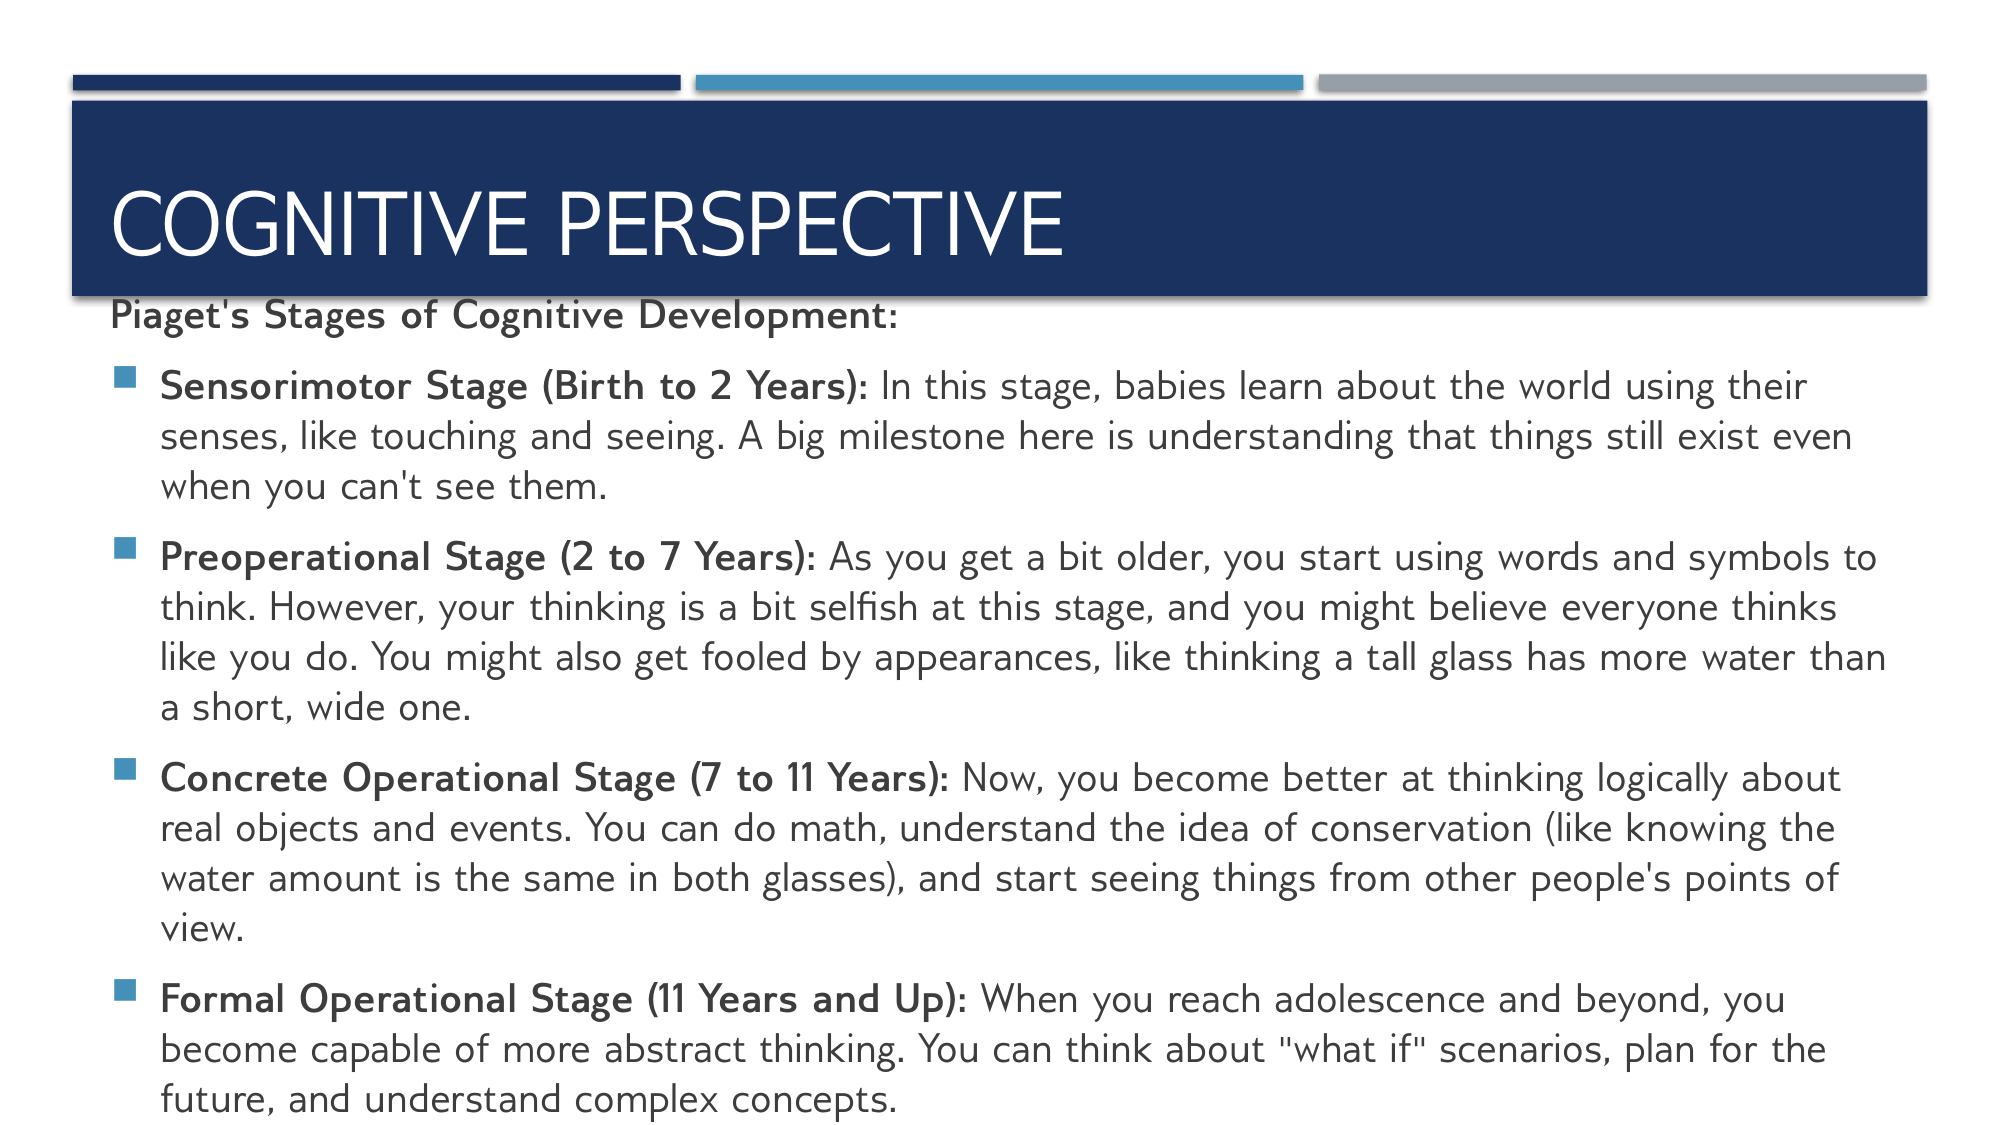

# Cognitive perspective
Piaget's Stages of Cognitive Development:
Sensorimotor Stage (Birth to 2 Years): In this stage, babies learn about the world using their senses, like touching and seeing. A big milestone here is understanding that things still exist even when you can't see them.
Preoperational Stage (2 to 7 Years): As you get a bit older, you start using words and symbols to think. However, your thinking is a bit selfish at this stage, and you might believe everyone thinks like you do. You might also get fooled by appearances, like thinking a tall glass has more water than a short, wide one.
Concrete Operational Stage (7 to 11 Years): Now, you become better at thinking logically about real objects and events. You can do math, understand the idea of conservation (like knowing the water amount is the same in both glasses), and start seeing things from other people's points of view.
Formal Operational Stage (11 Years and Up): When you reach adolescence and beyond, you become capable of more abstract thinking. You can think about "what if" scenarios, plan for the future, and understand complex concepts.